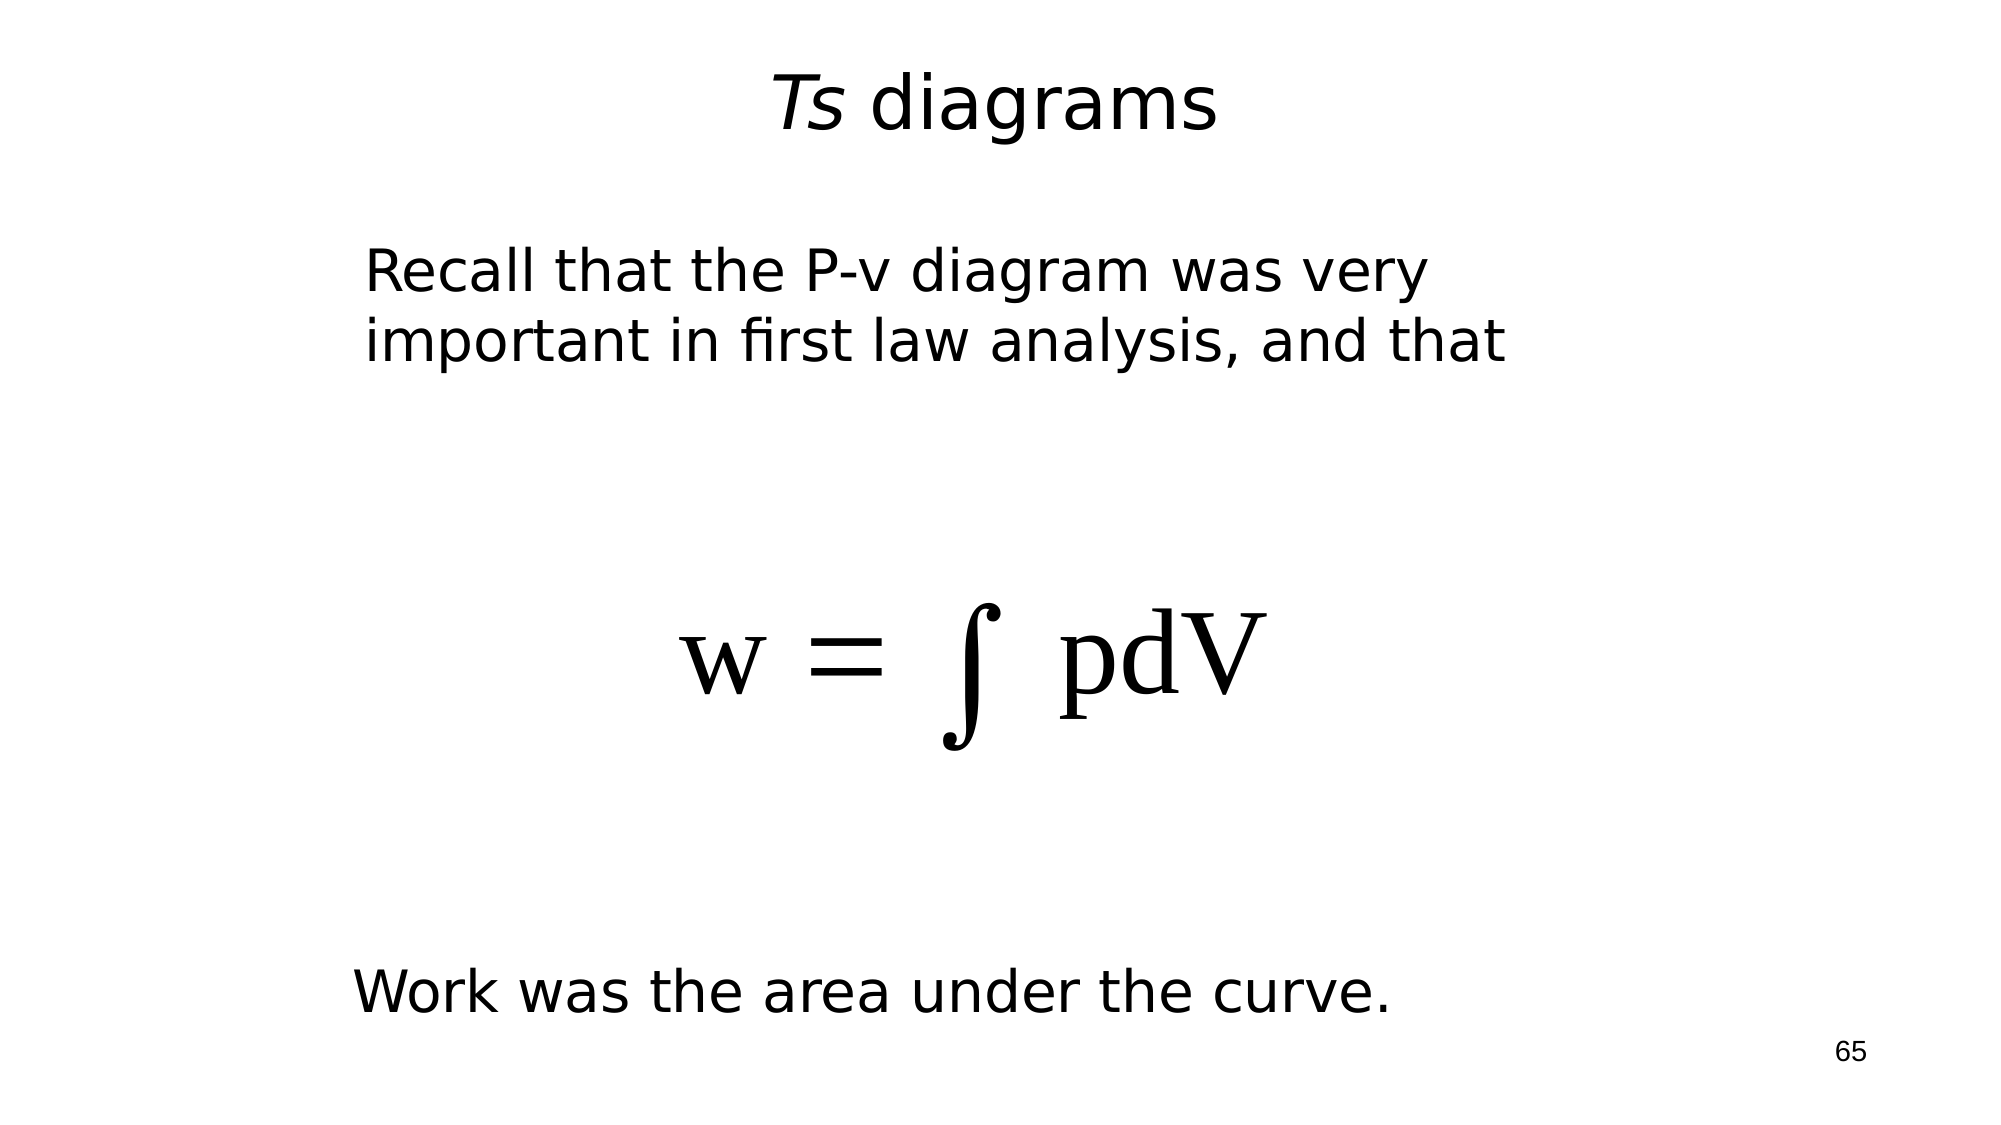

# Ts diagrams
Recall that the P-v diagram was very  important in first law analysis, and that
w = ∫ pdV
Work was the area under the curve.
65